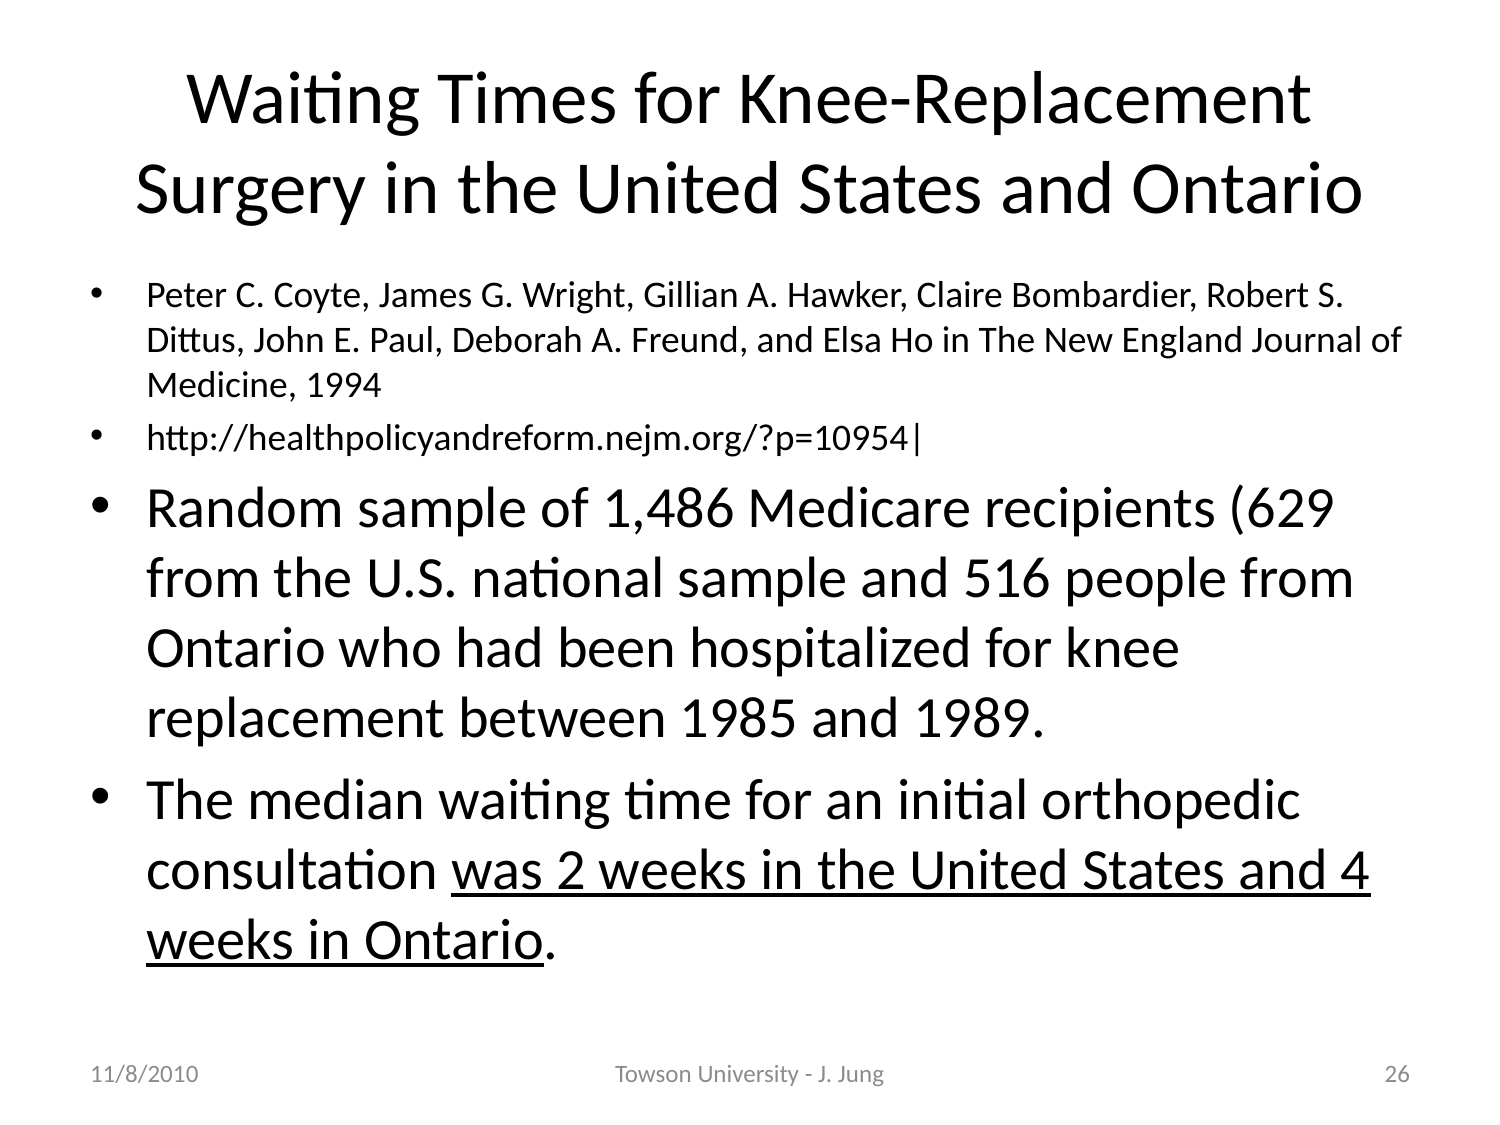

# Waiting Times for Knee-Replacement Surgery in the United States and Ontario
Peter C. Coyte, James G. Wright, Gillian A. Hawker, Claire Bombardier, Robert S. Dittus, John E. Paul, Deborah A. Freund, and Elsa Ho in The New England Journal of Medicine, 1994
http://healthpolicyandreform.nejm.org/?p=10954|
Random sample of 1,486 Medicare recipients (629 from the U.S. national sample and 516 people from Ontario who had been hospitalized for knee replacement between 1985 and 1989.
The median waiting time for an initial orthopedic consultation was 2 weeks in the United States and 4 weeks in Ontario.
11/8/2010
Towson University - J. Jung
26